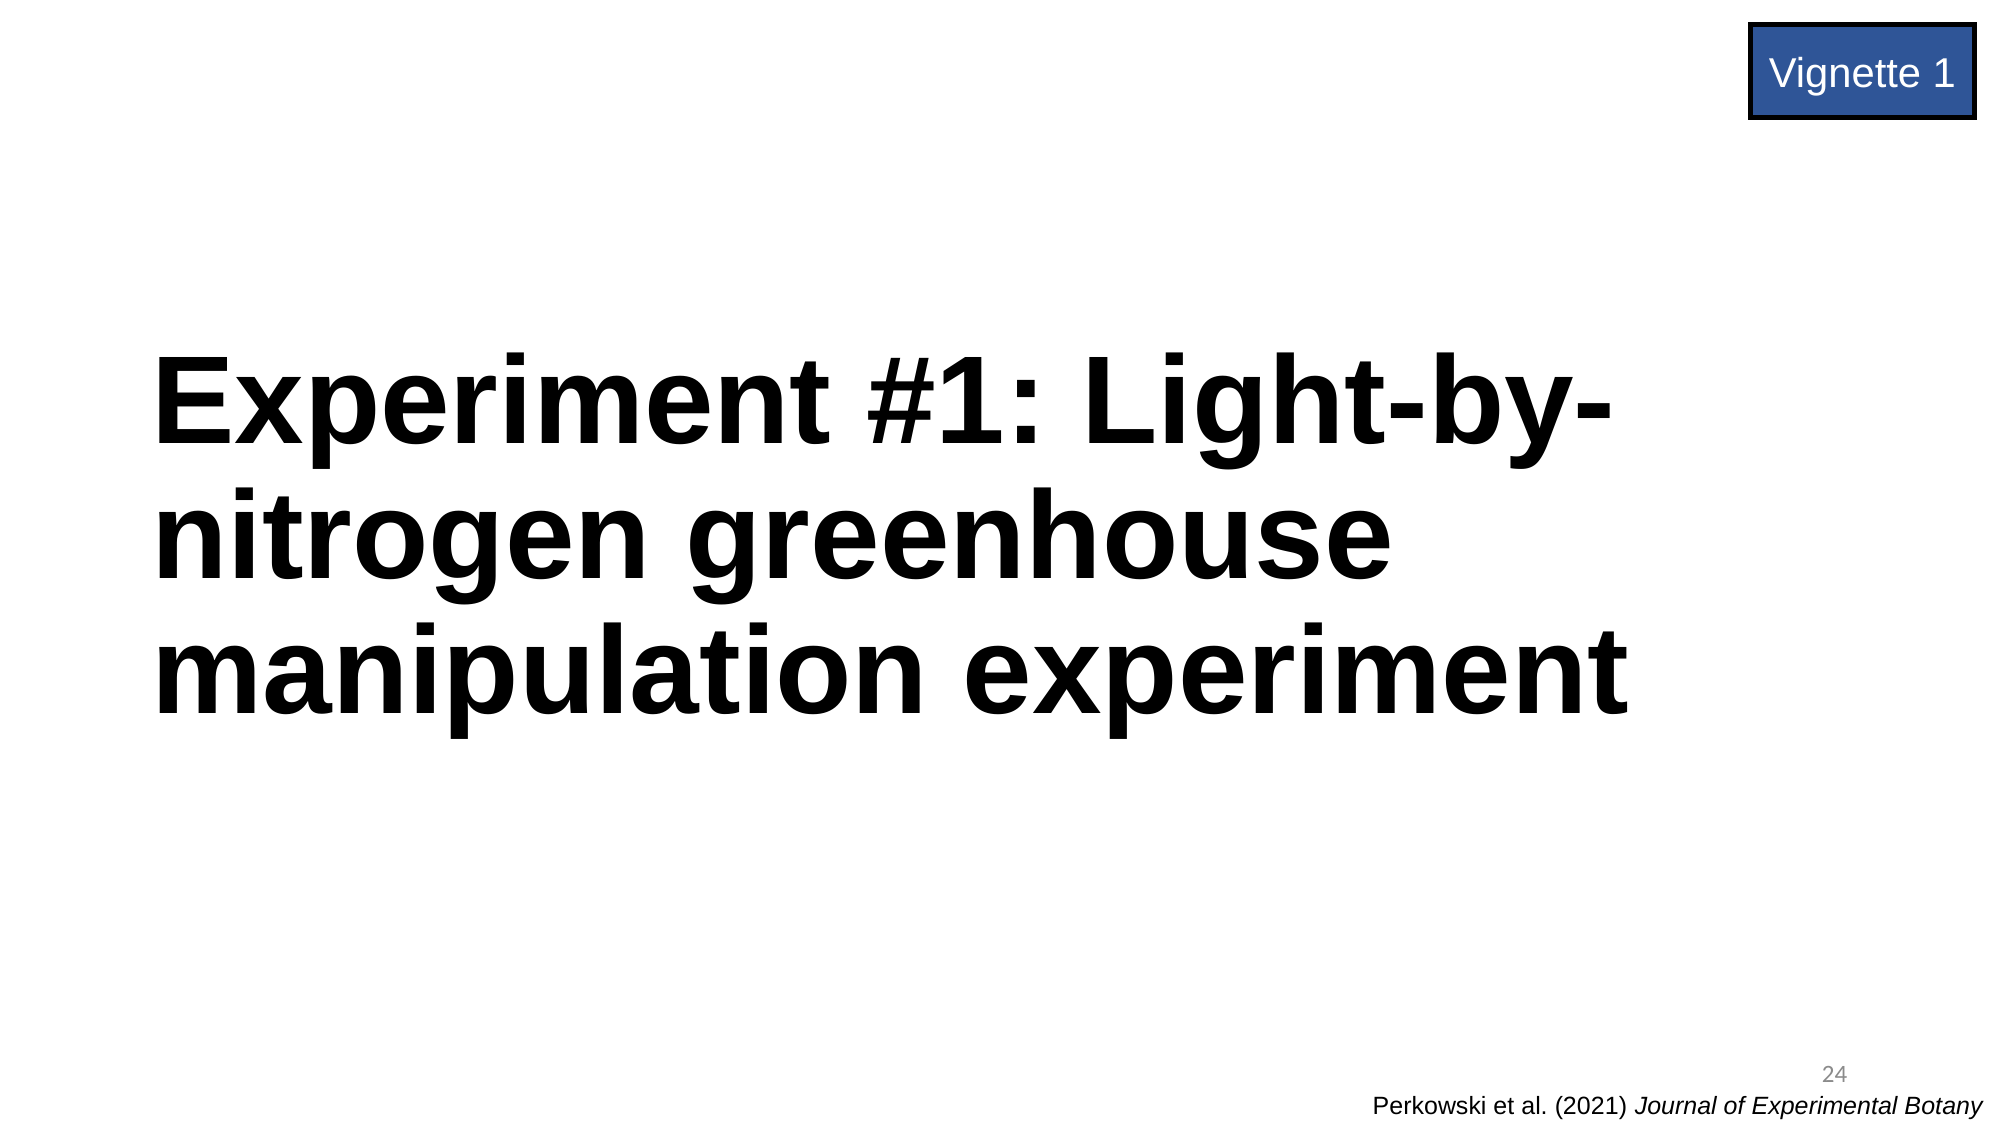

Vignette 1
# Experiment #1: Light-by-nitrogen greenhouse manipulation experiment
24
Perkowski et al. (2021) Journal of Experimental Botany